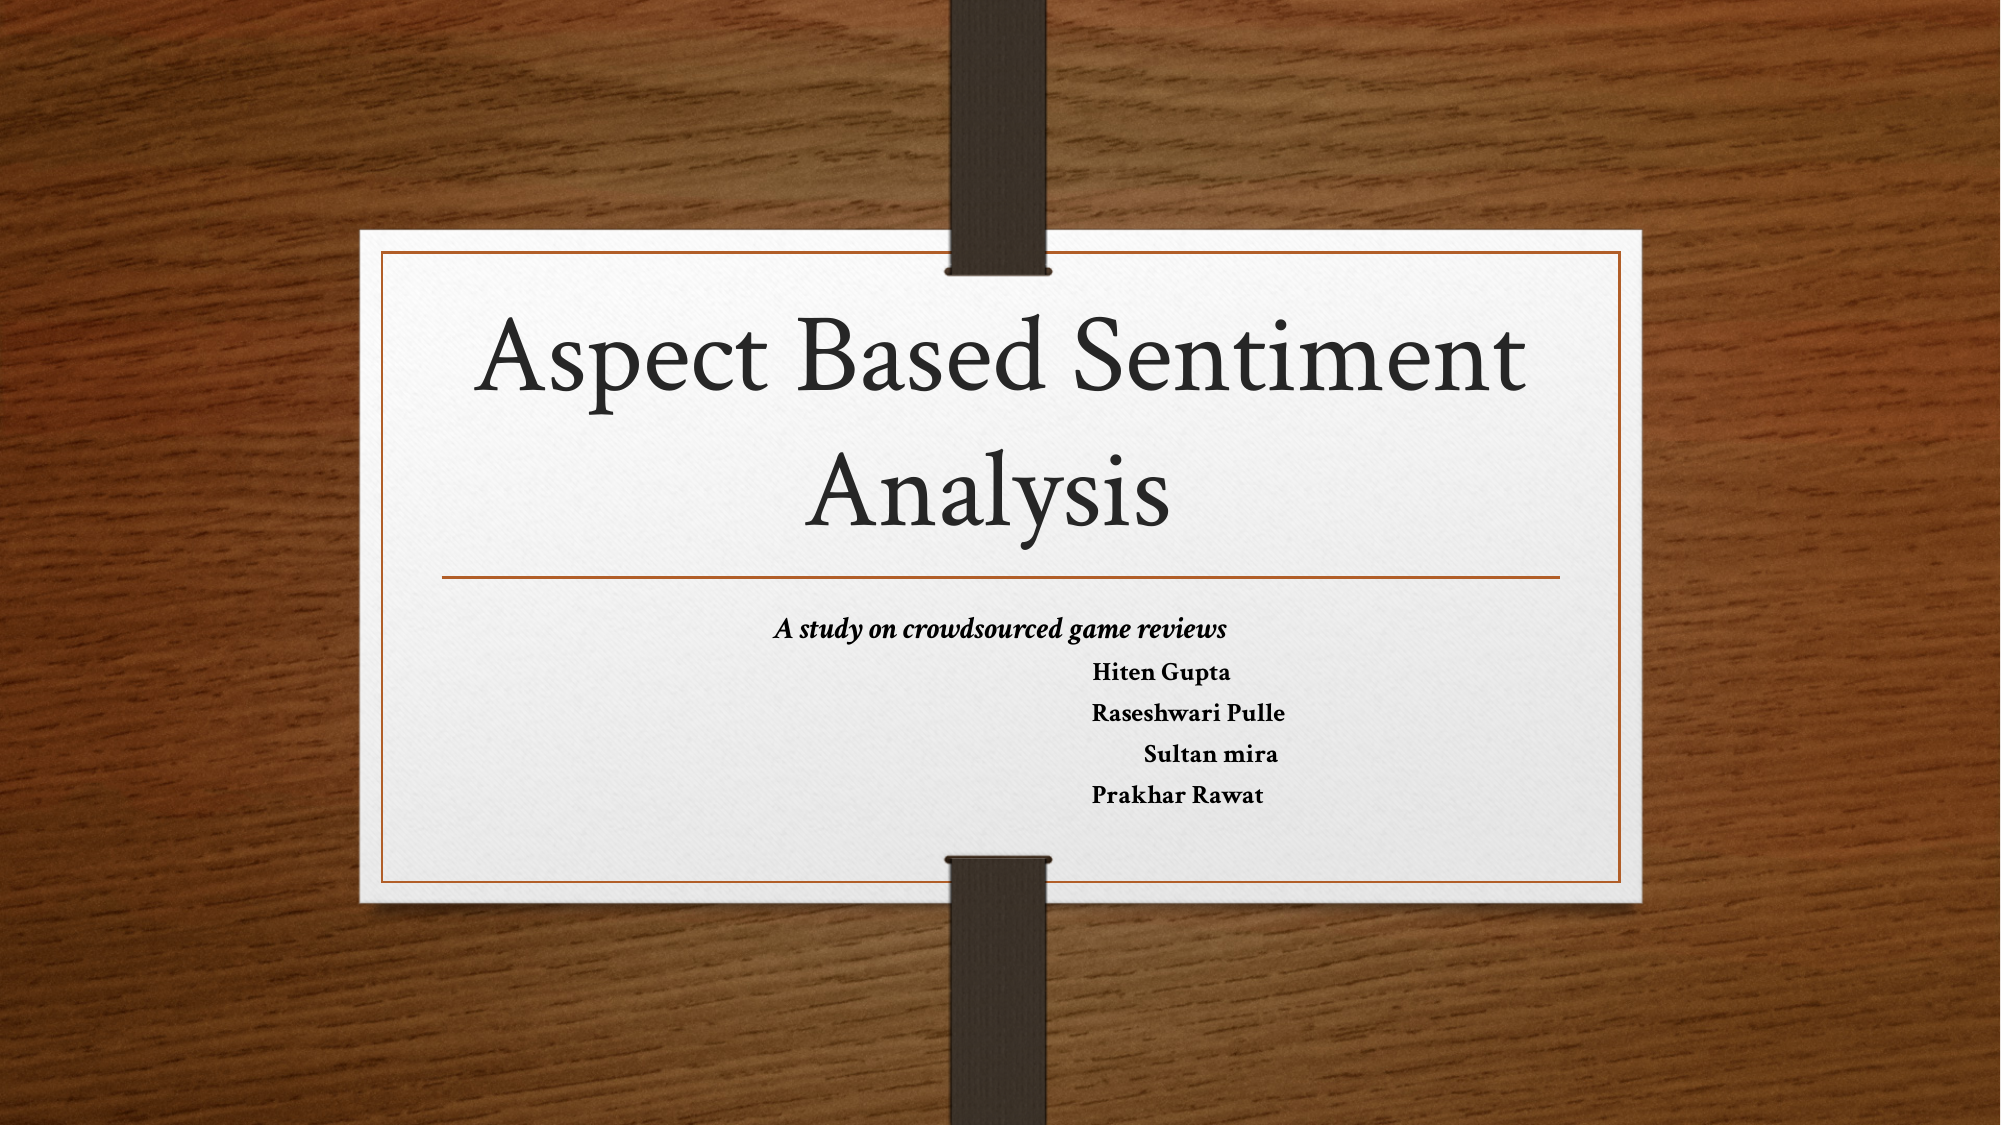

# Aspect Based Sentiment Analysis
A study on crowdsourced game reviews
				  								 Hiten Gupta
							      					 Raseshwari Pulle
					                                   					 Sultan mira
							   					 Prakhar Rawat